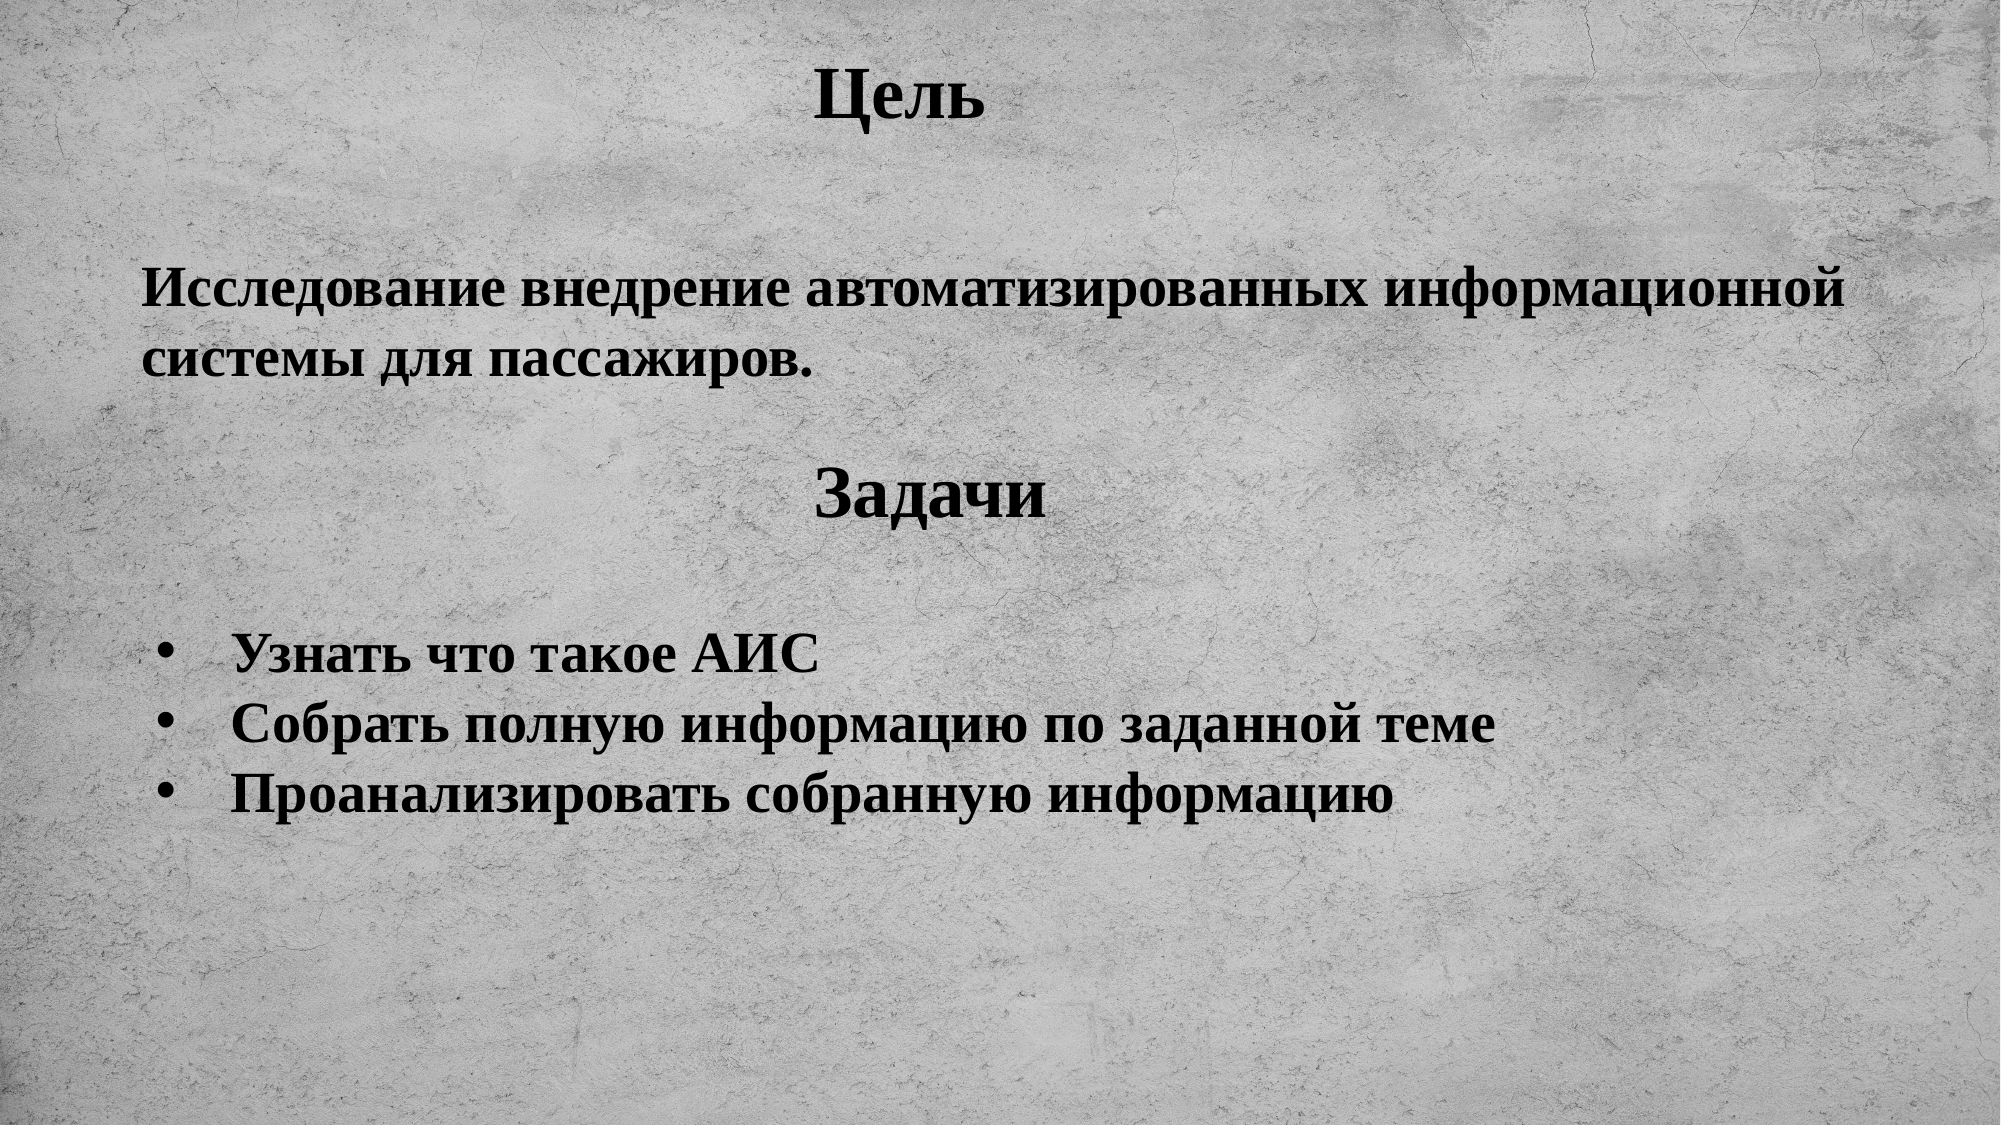

Цель
Исследование внедрение автоматизированных информационной системы для пассажиров.

Задачи
Узнать что такое АИС
Собрать полную информацию по заданной теме
Проанализировать собранную информацию